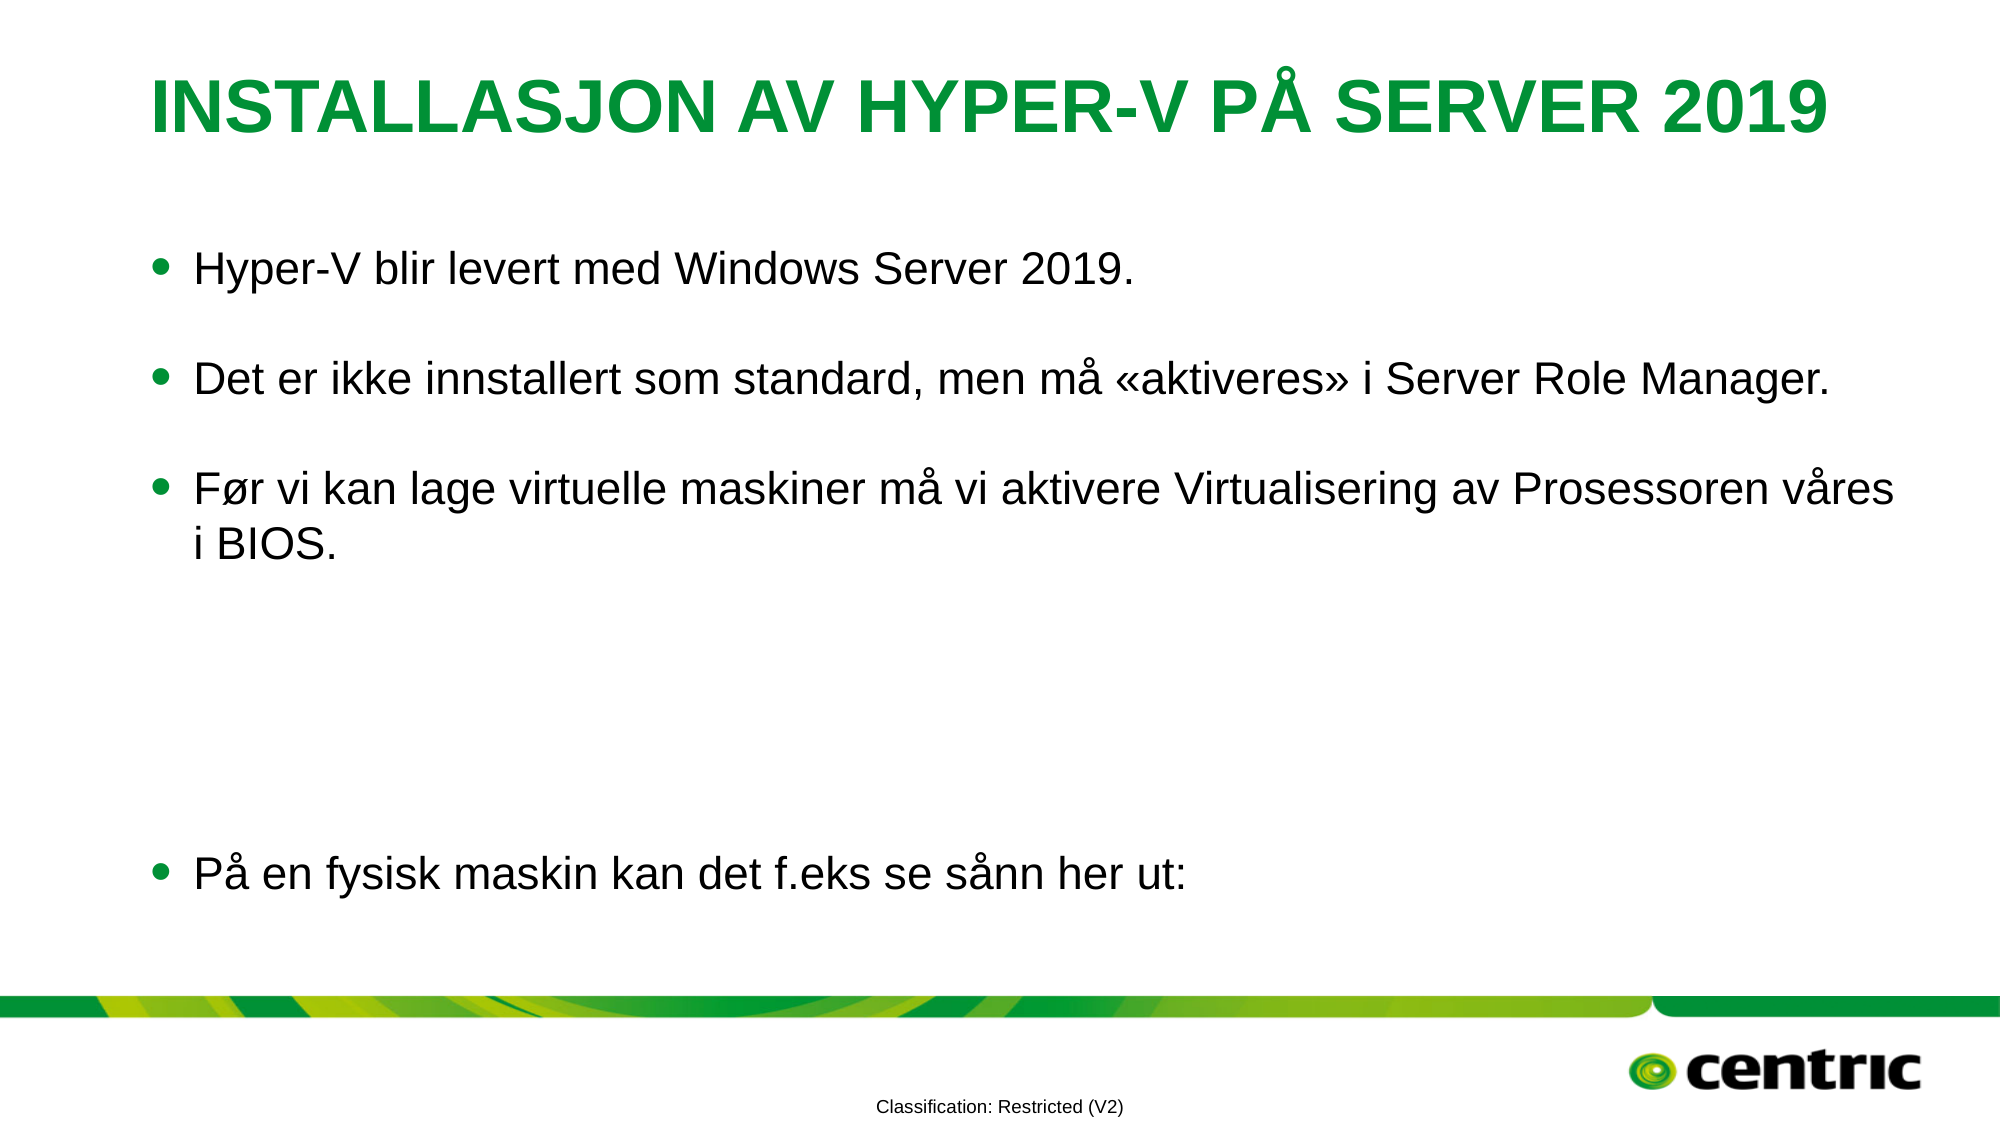

# Installasjon av Hyper-V på Server 2019
Hyper-V blir levert med Windows Server 2019.

Det er ikke innstallert som standard, men må «aktiveres» i Server Role Manager.

Før vi kan lage virtuelle maskiner må vi aktivere Virtualisering av Prosessoren våres i BIOS.

På en fysisk maskin kan det f.eks se sånn her ut: